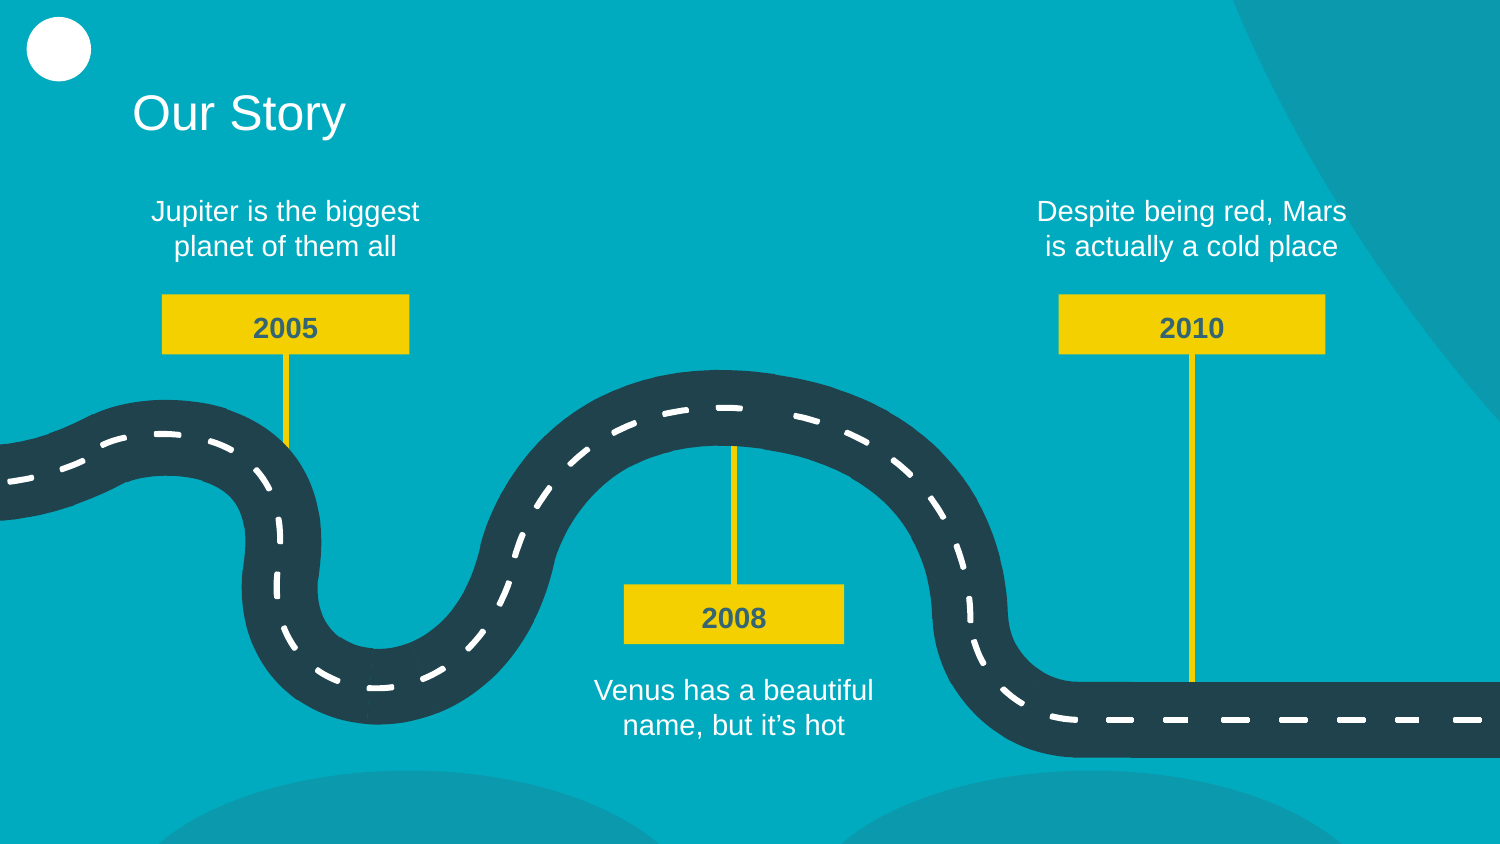

# Our Story
Jupiter is the biggest planet of them all
Despite being red, Mars is actually a cold place
2005
2010

2008
Venus has a beautiful name, but it’s hot